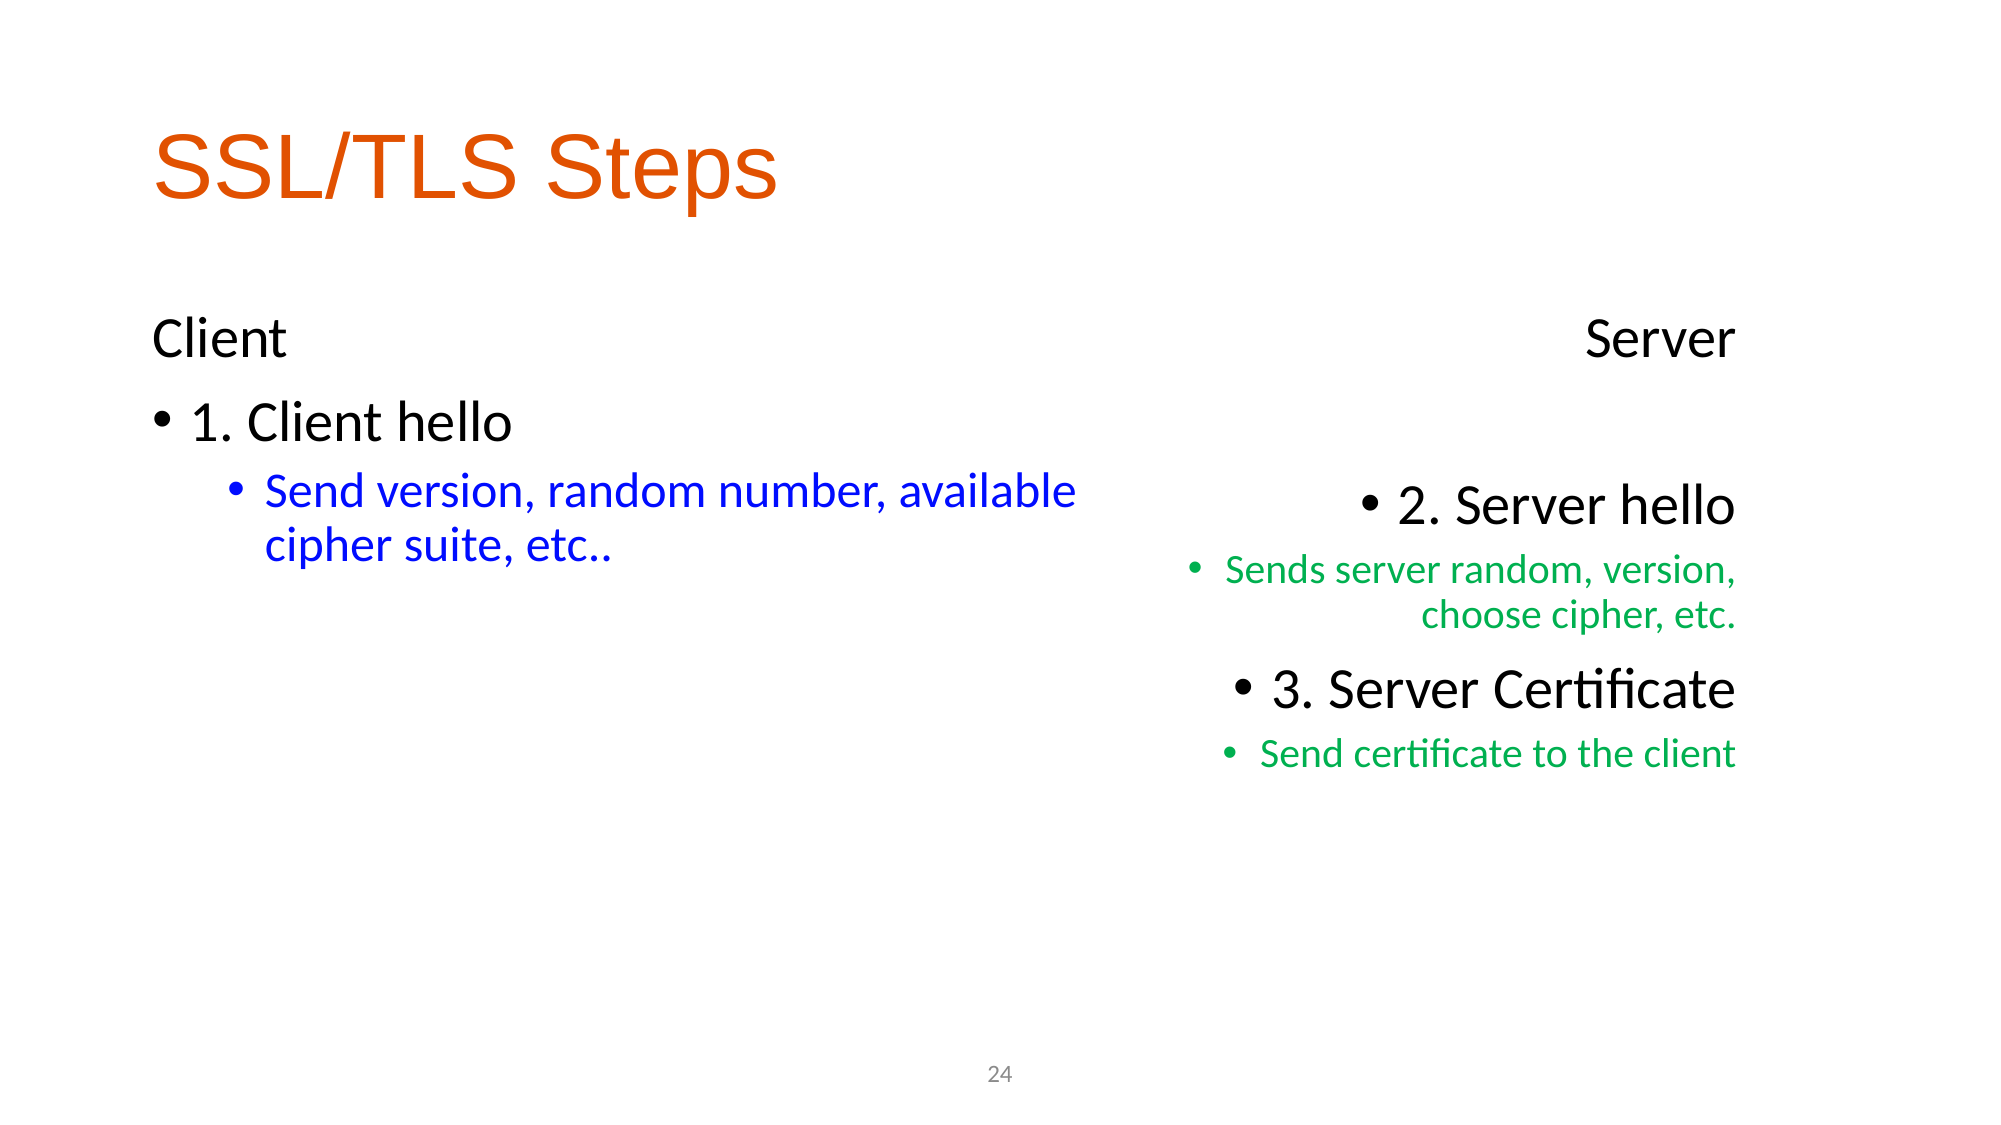

# SSL/TLS Steps
Client
1. Client hello
Send version, random number, available cipher suite, etc..

Server

2. Server hello
Sends server random, version, choose cipher, etc.
3. Server Certificate
Send certificate to the client

24